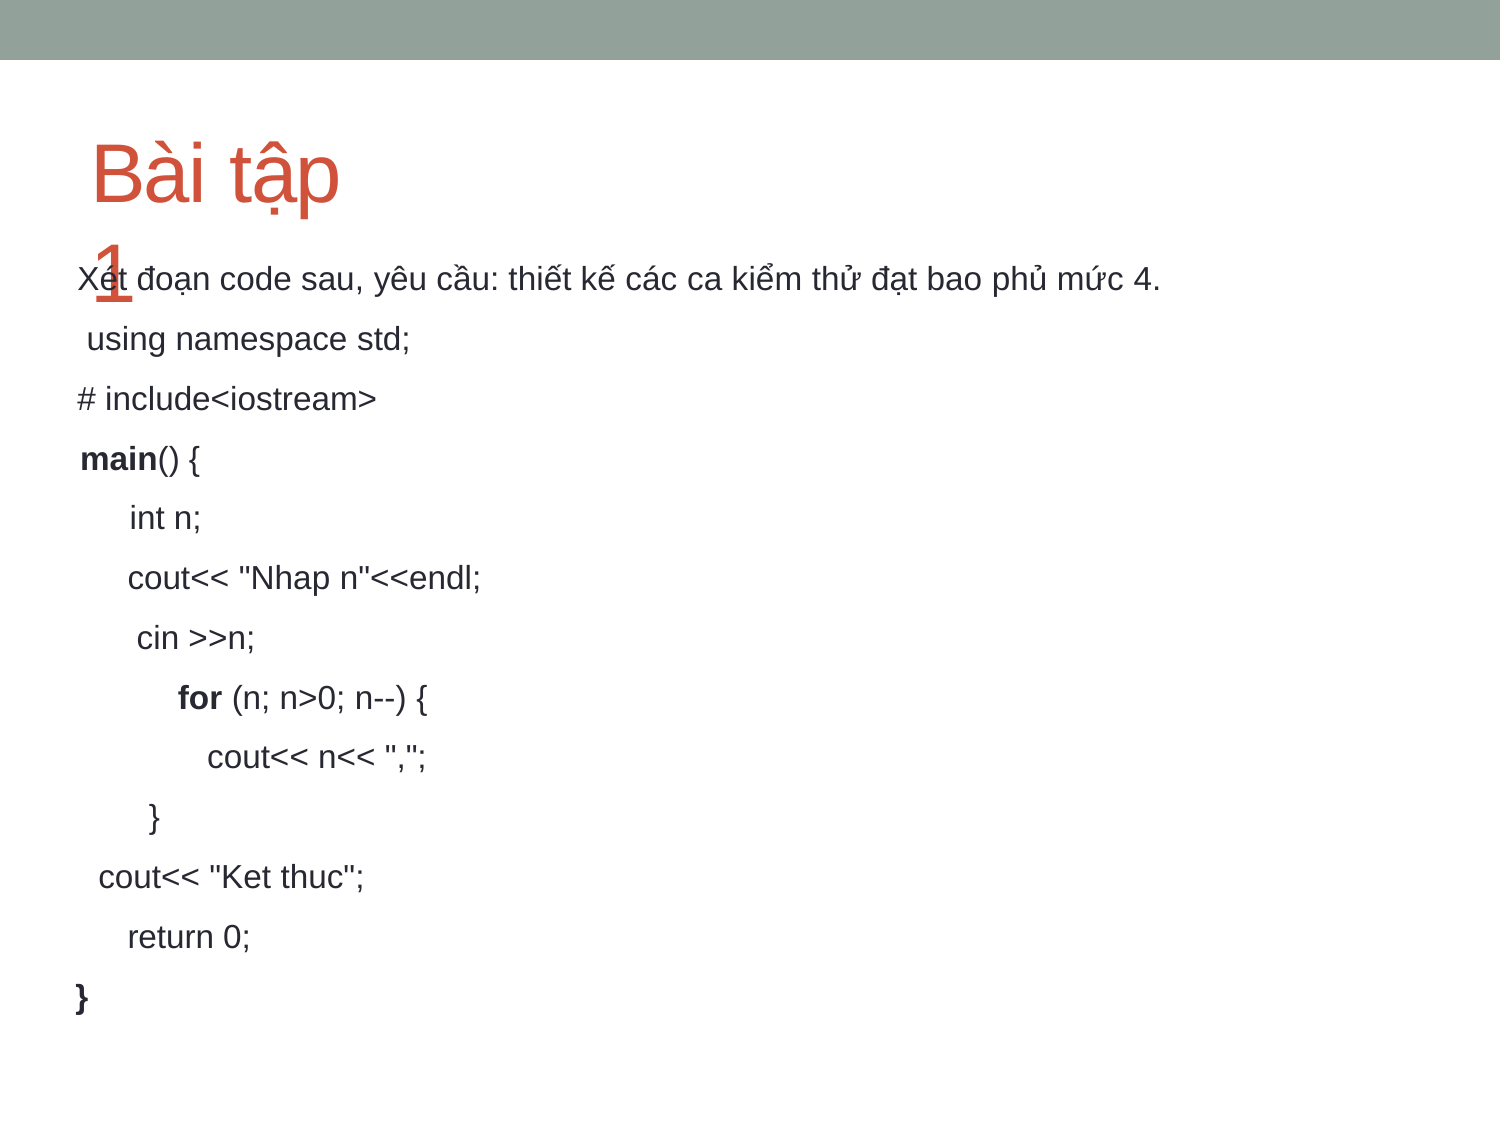

# Bài tập 1
Xét đoạn code sau, yêu cầu: thiết kế các ca kiểm thử đạt bao phủ mức 4.  using namespace std;
# include<iostream>
main() {
int n;
cout<< "Nhap n"<<endl;  cin >>n;
for (n; n>0; n--) {  cout<< n<< ",";
}
cout<< "Ket thuc";  return 0;
}